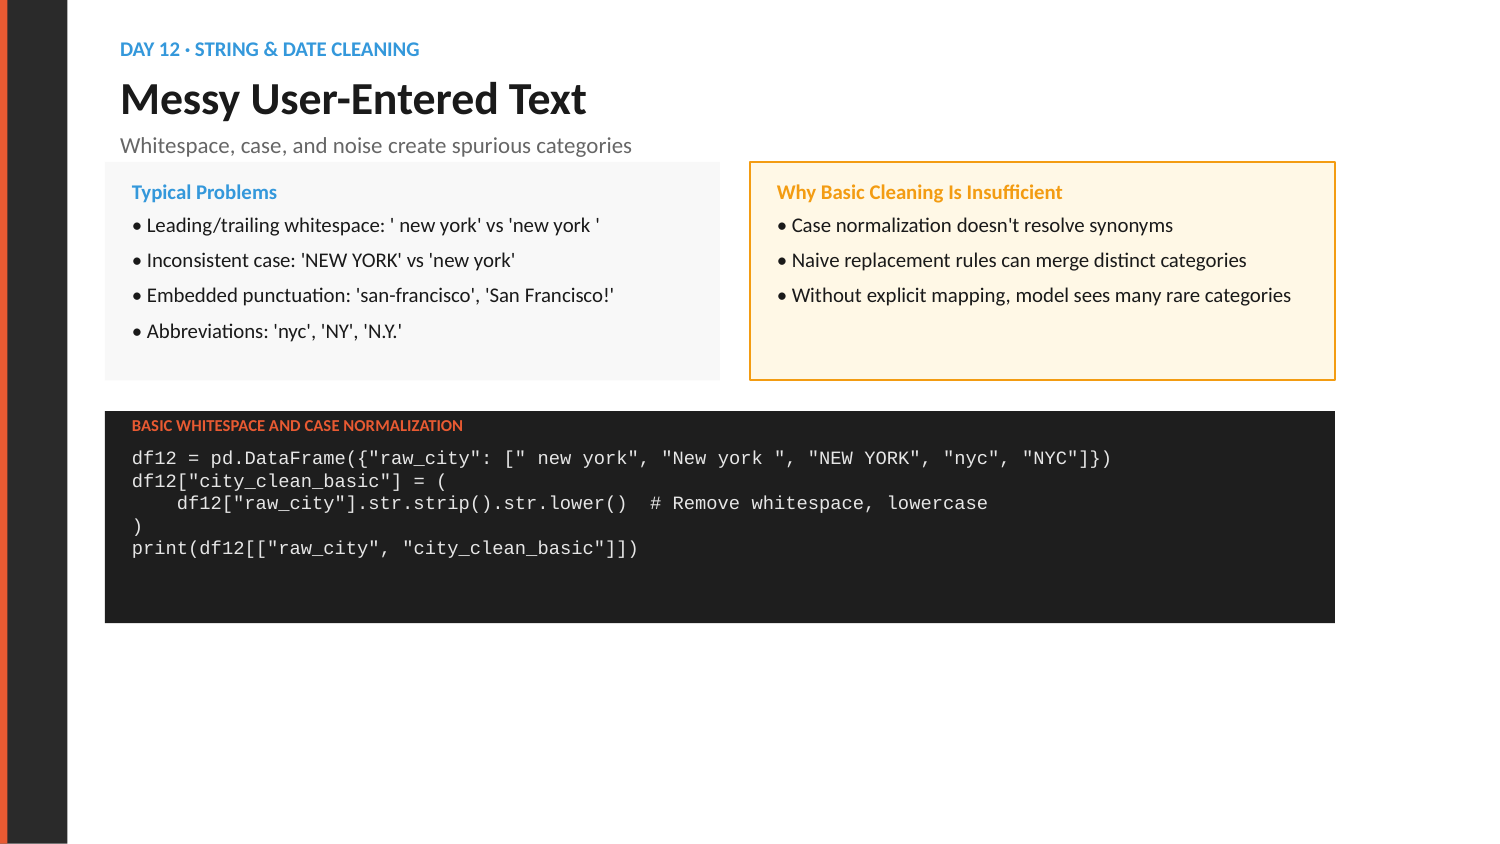

DAY 12 · STRING & DATE CLEANING
Messy User-Entered Text
Whitespace, case, and noise create spurious categories

Typical Problems
Why Basic Cleaning Is Insufficient
• Leading/trailing whitespace: ' new york' vs 'new york '
• Inconsistent case: 'NEW YORK' vs 'new york'
• Embedded punctuation: 'san-francisco', 'San Francisco!'
• Abbreviations: 'nyc', 'NY', 'N.Y.'
• Case normalization doesn't resolve synonyms
• Naive replacement rules can merge distinct categories
• Without explicit mapping, model sees many rare categories
BASIC WHITESPACE AND CASE NORMALIZATION

df12 = pd.DataFrame({"raw_city": [" new york", "New york ", "NEW YORK", "nyc", "NYC"]})
df12["city_clean_basic"] = (
    df12["raw_city"].str.strip().str.lower()  # Remove whitespace, lowercase
)
print(df12[["raw_city", "city_clean_basic"]])